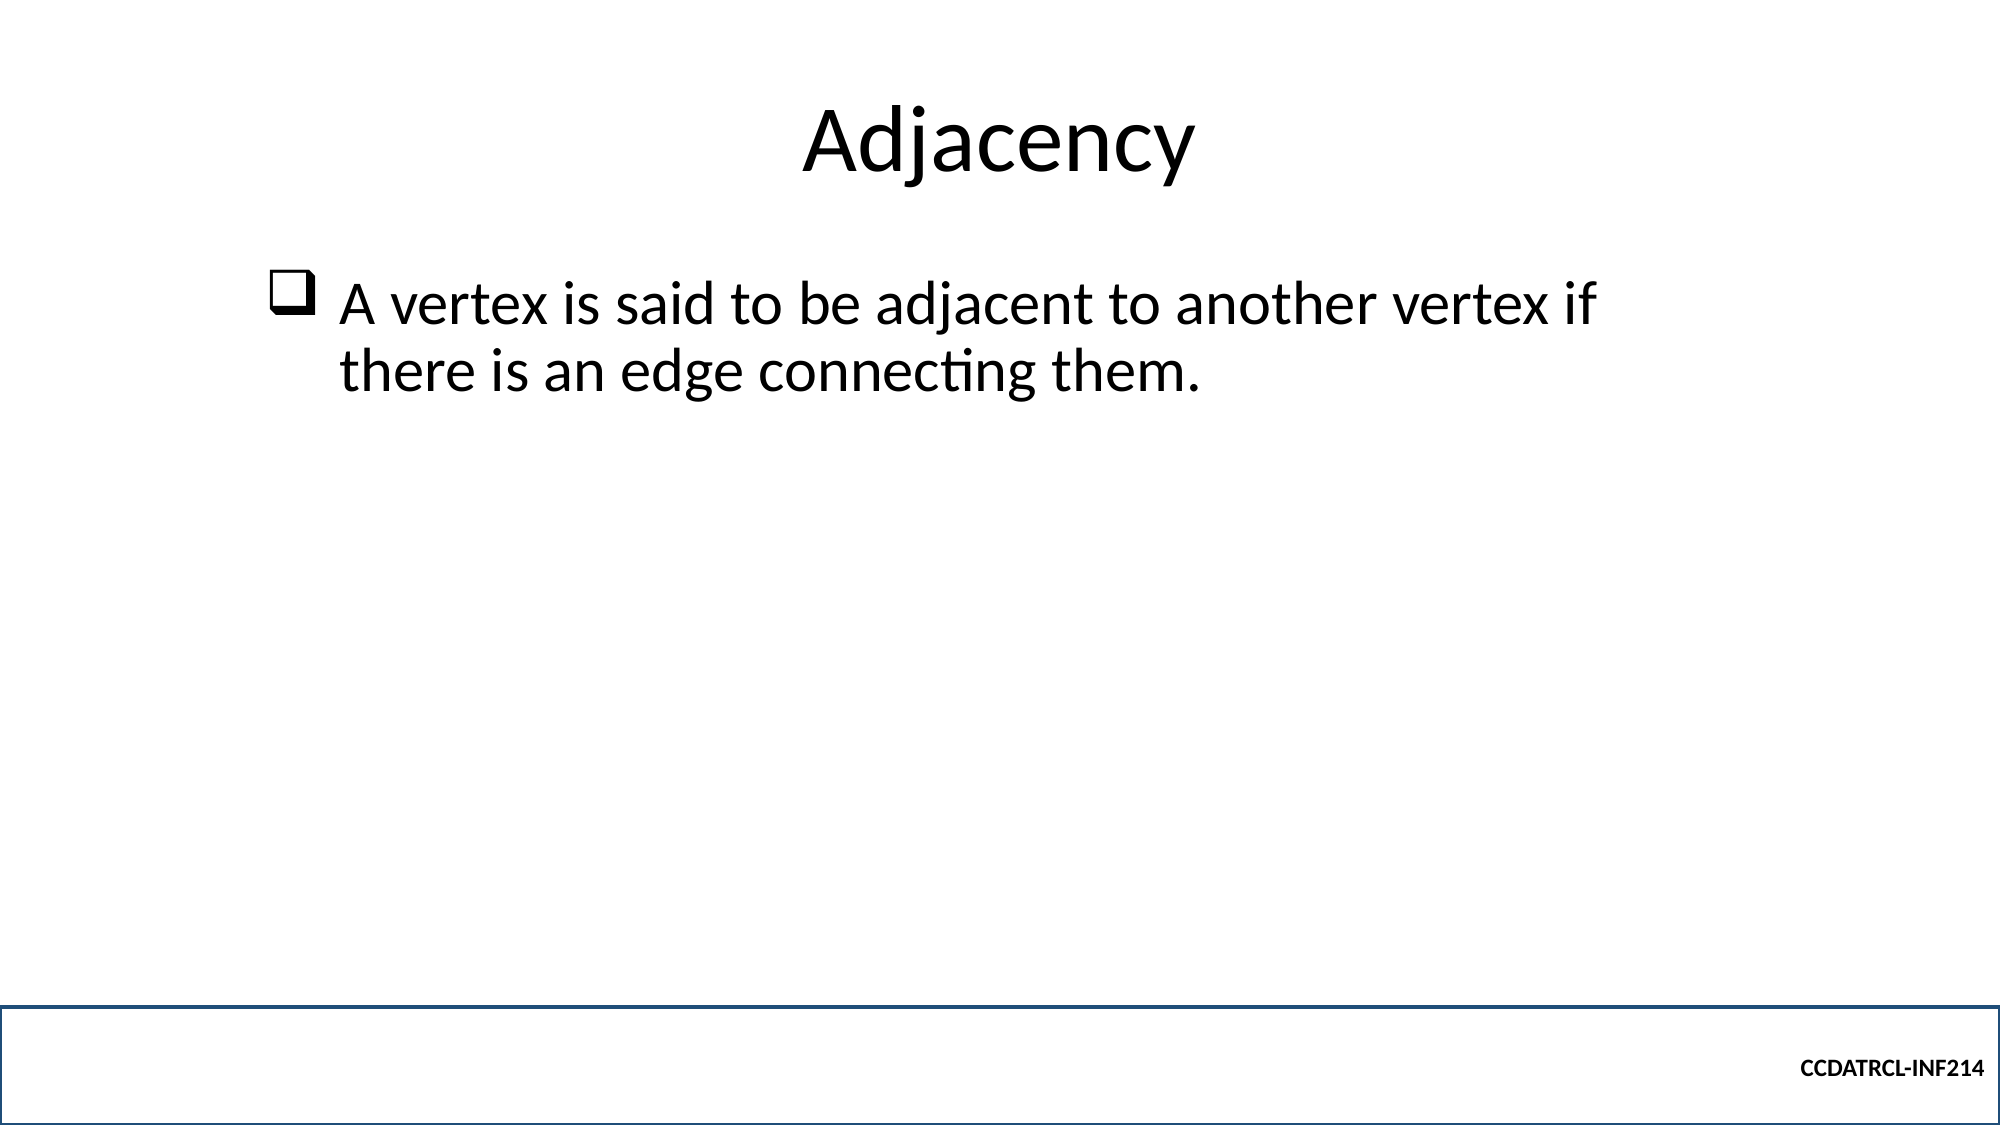

# Adjacency

A vertex is said to be adjacent to another vertex if there is an edge connecting them.

CCDATRCL-INF214